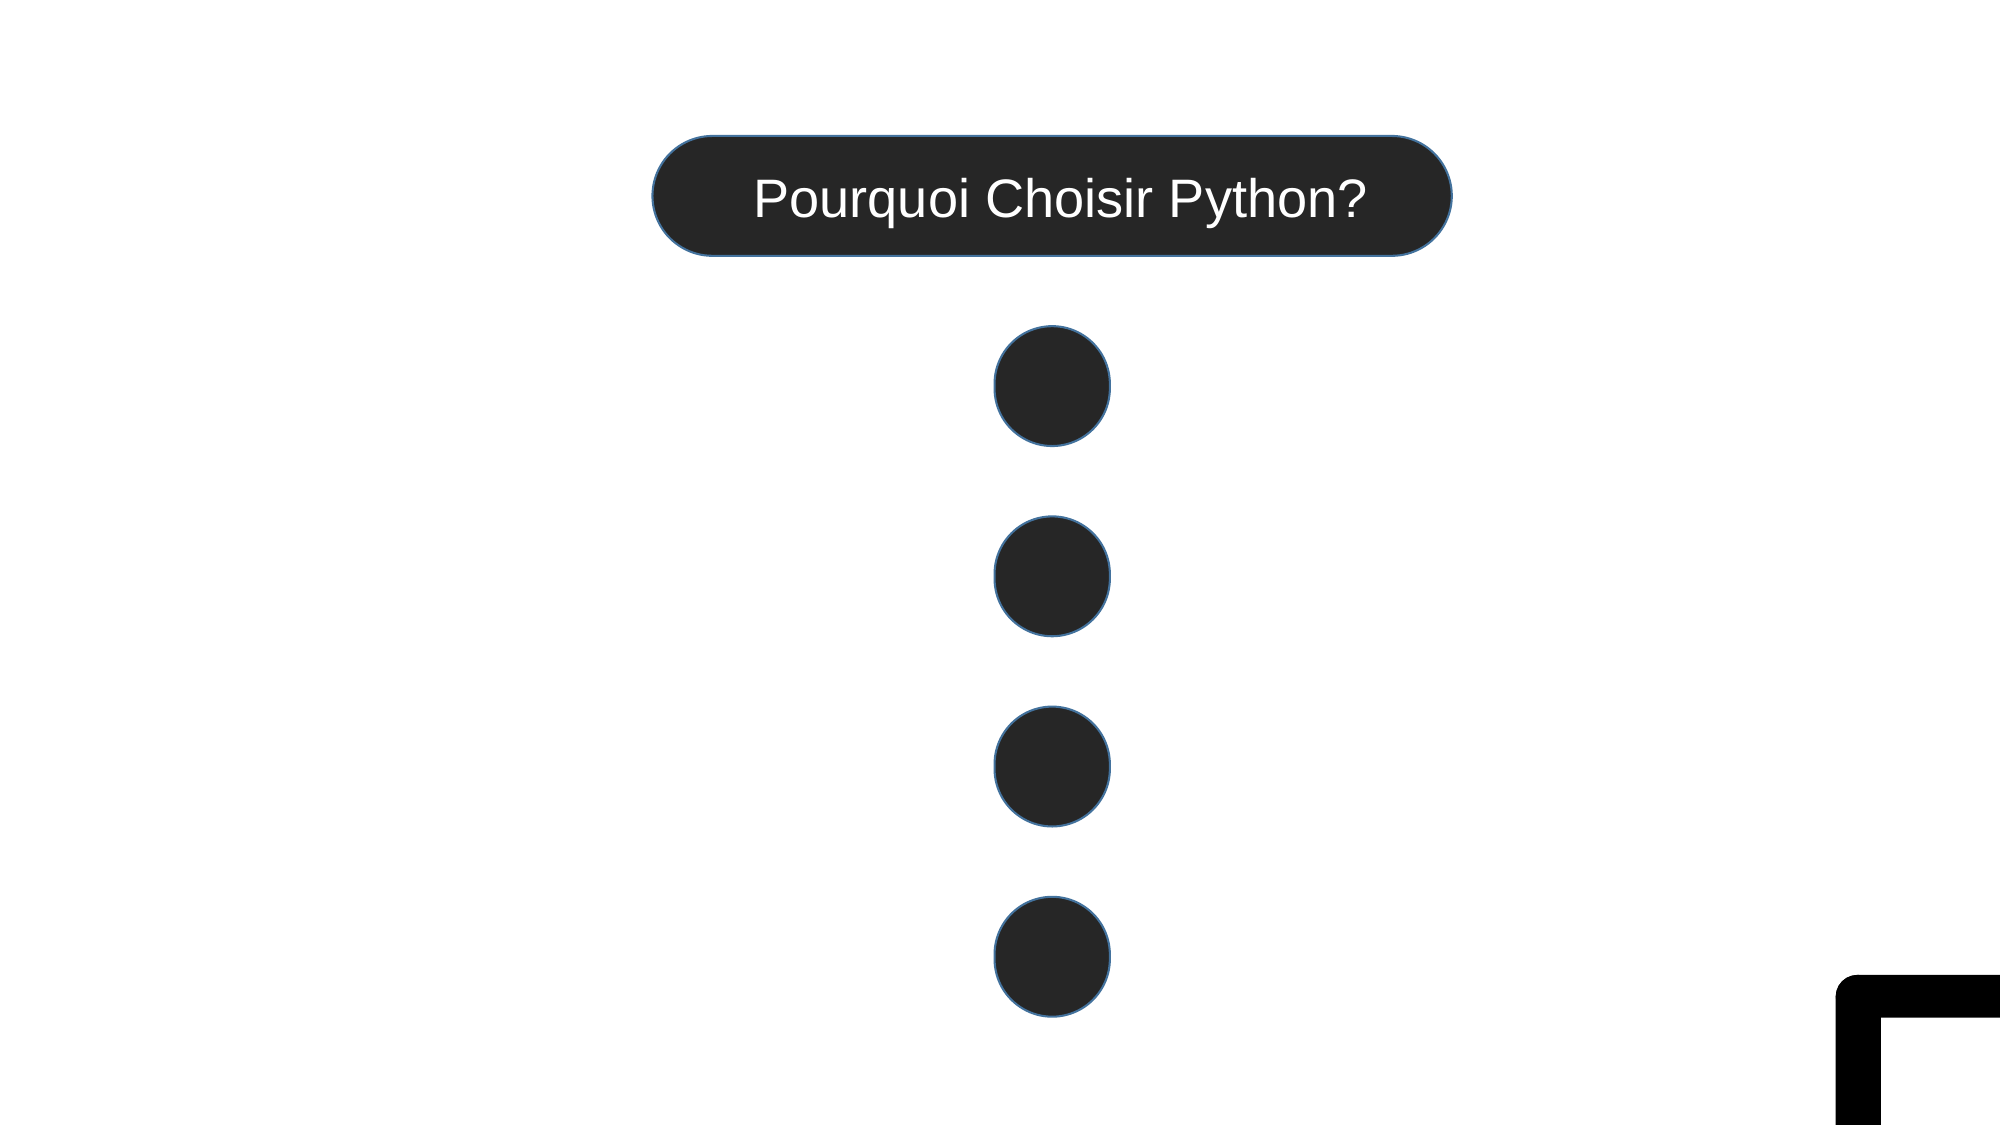

Python - Simple. Puissant. Incontournable
De sa philosophie a ses usages dans le monde reel

Pourquoi Choisir Python?